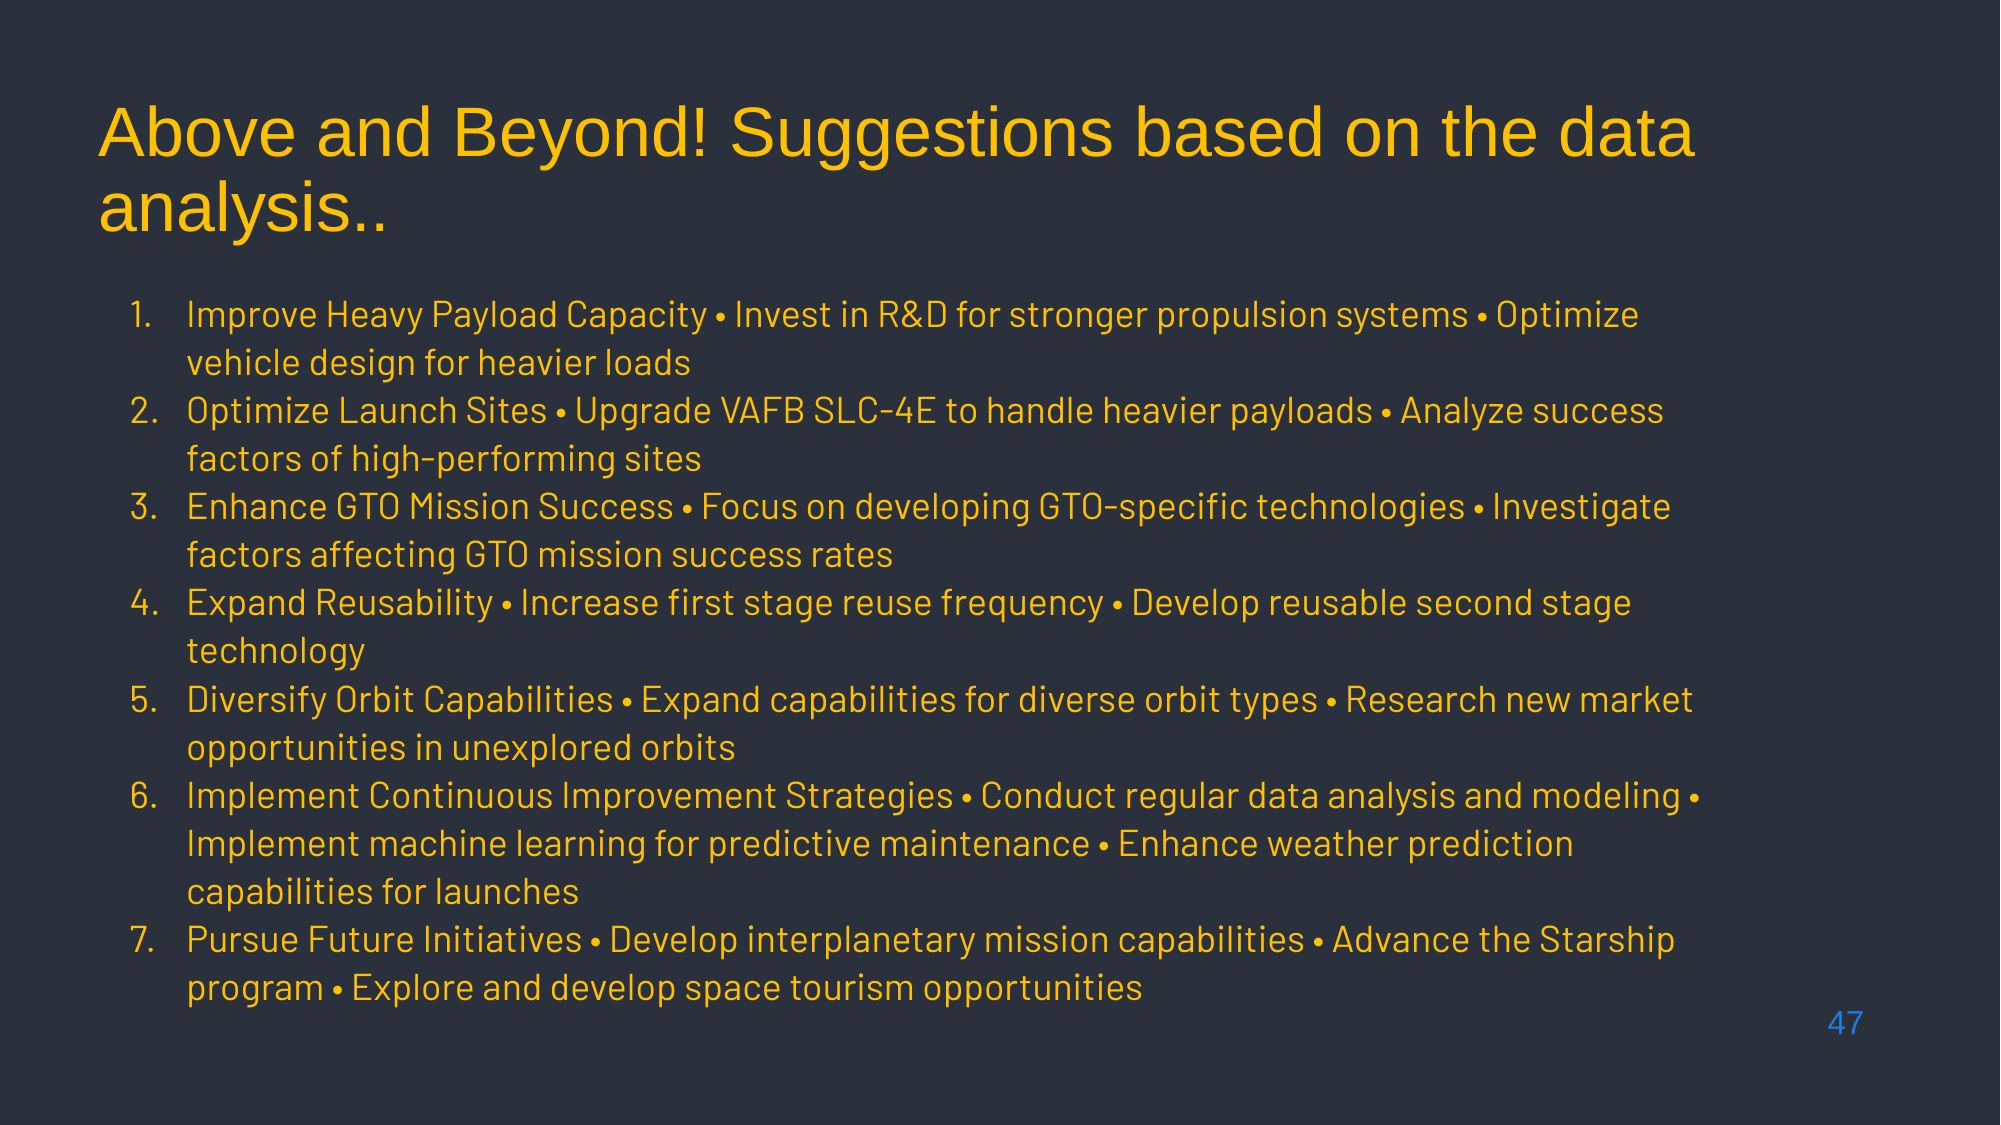

Above and Beyond! Suggestions based on the data analysis..
Improve Heavy Payload Capacity • Invest in R&D for stronger propulsion systems • Optimize vehicle design for heavier loads
Optimize Launch Sites • Upgrade VAFB SLC-4E to handle heavier payloads • Analyze success factors of high-performing sites
Enhance GTO Mission Success • Focus on developing GTO-specific technologies • Investigate factors affecting GTO mission success rates
Expand Reusability • Increase first stage reuse frequency • Develop reusable second stage technology
Diversify Orbit Capabilities • Expand capabilities for diverse orbit types • Research new market opportunities in unexplored orbits
Implement Continuous Improvement Strategies • Conduct regular data analysis and modeling • Implement machine learning for predictive maintenance • Enhance weather prediction capabilities for launches
Pursue Future Initiatives • Develop interplanetary mission capabilities • Advance the Starship program • Explore and develop space tourism opportunities
47